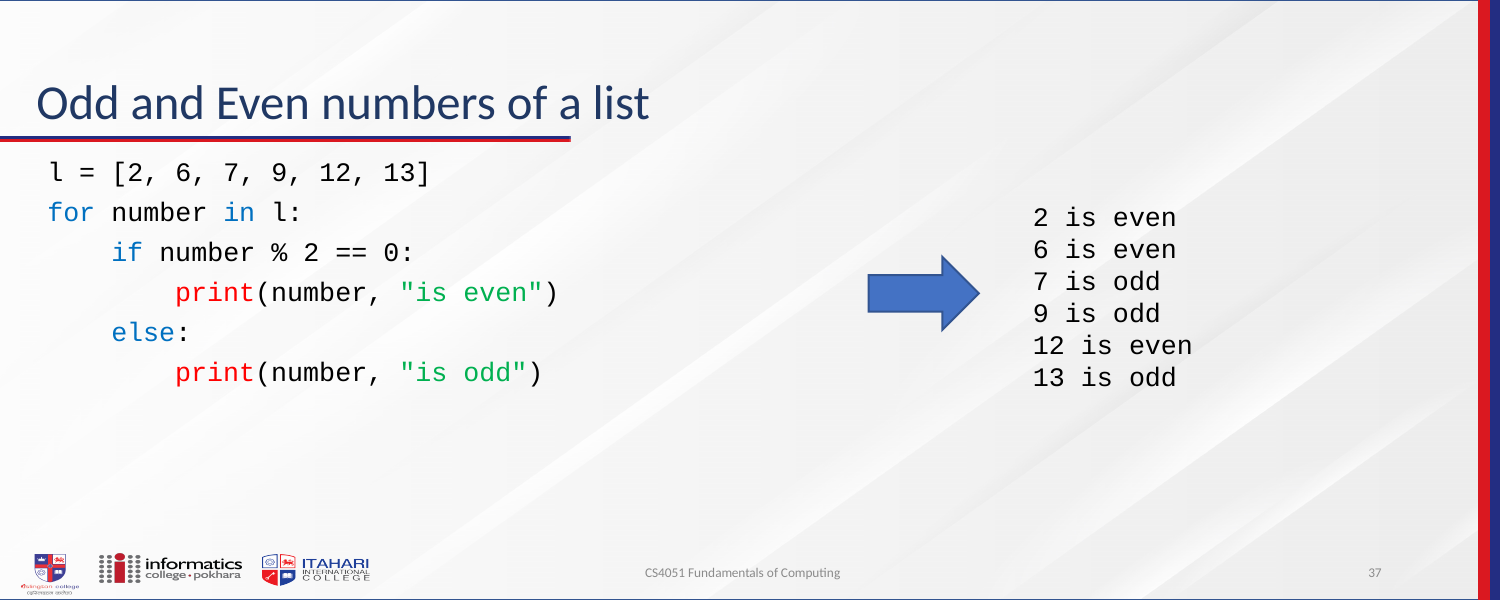

# Odd and Even numbers of a list
l = [2, 6, 7, 9, 12, 13]
for number in l:
    if number % 2 == 0:
        print(number, "is even")
    else:
        print(number, "is odd")
2 is even
6 is even
7 is odd
9 is odd
12 is even
13 is odd

CS4051 Fundamentals of Computing
37